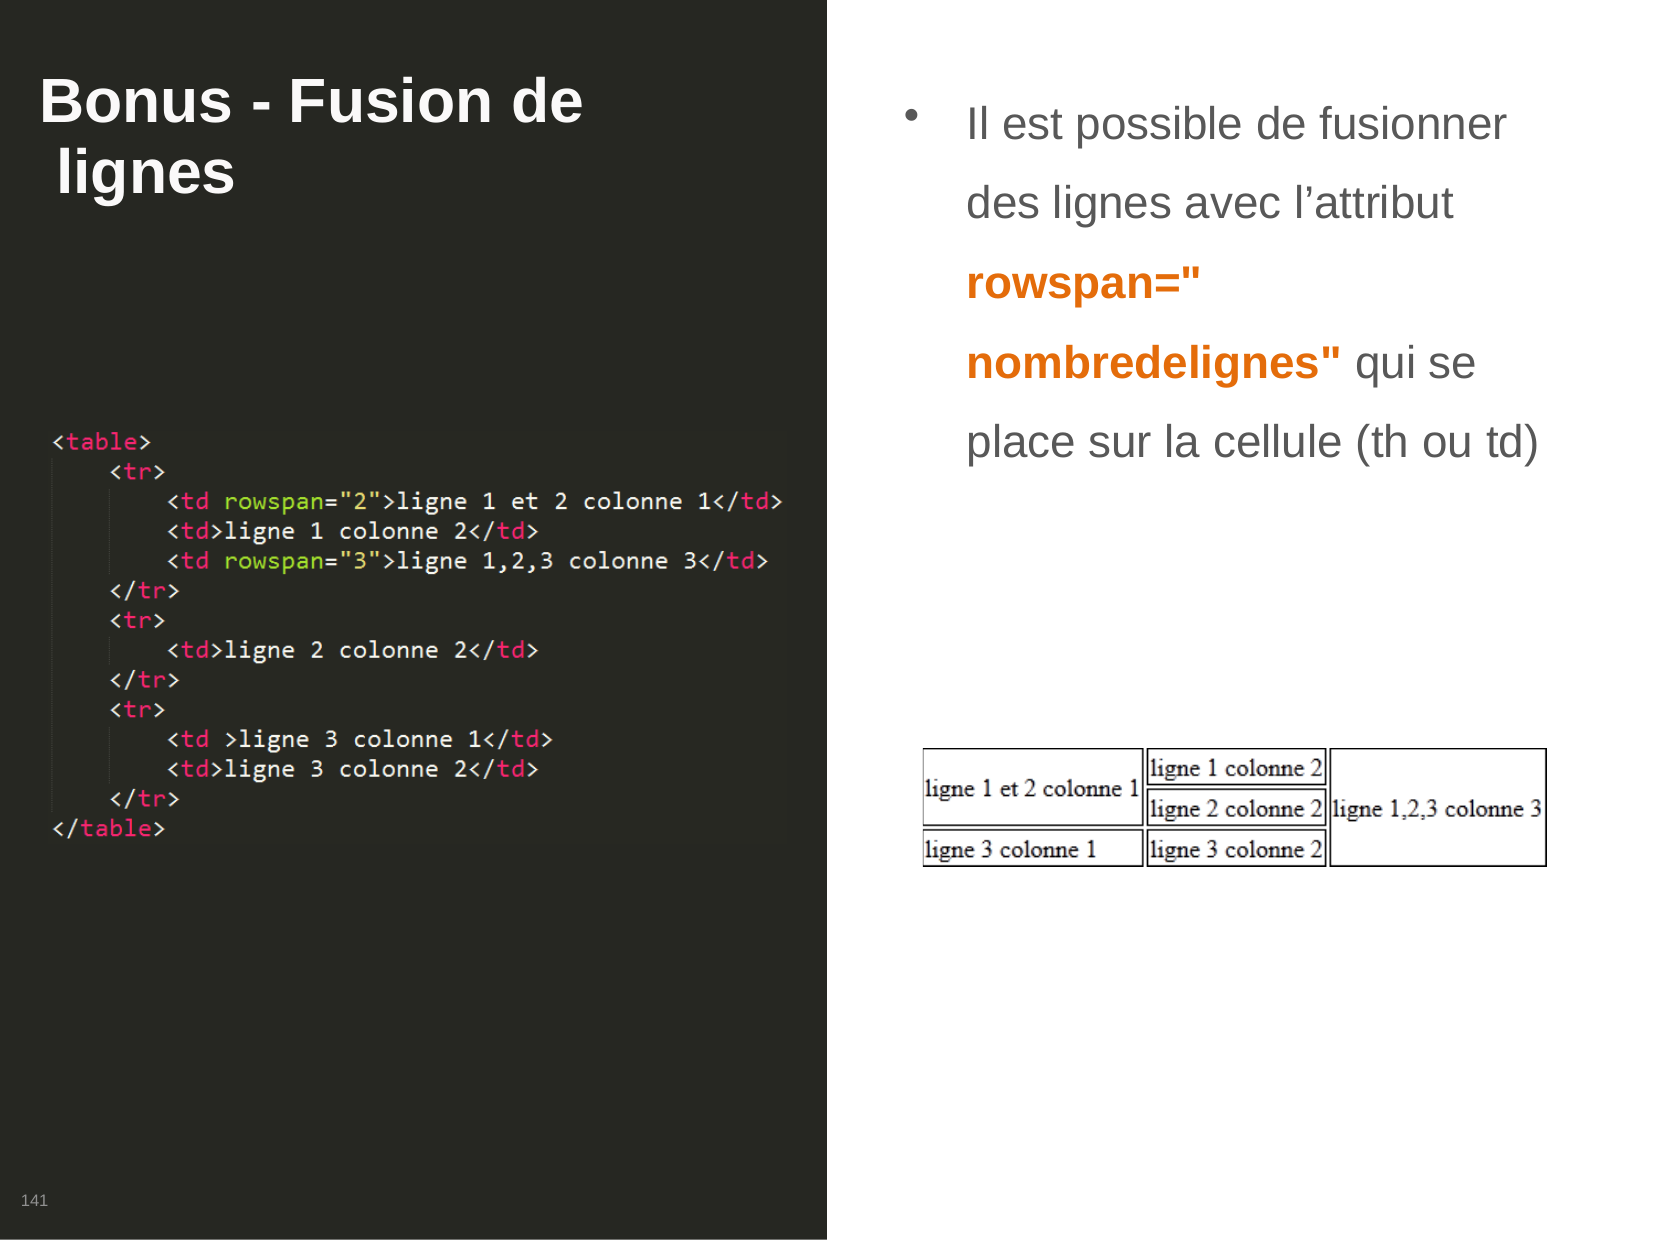

# Bonus - Fusion de  lignes
Il est possible de fusionner  des lignes avec l’attribut  rowspan="  nombredelignes" qui se  place sur la cellule (th ou td)

141